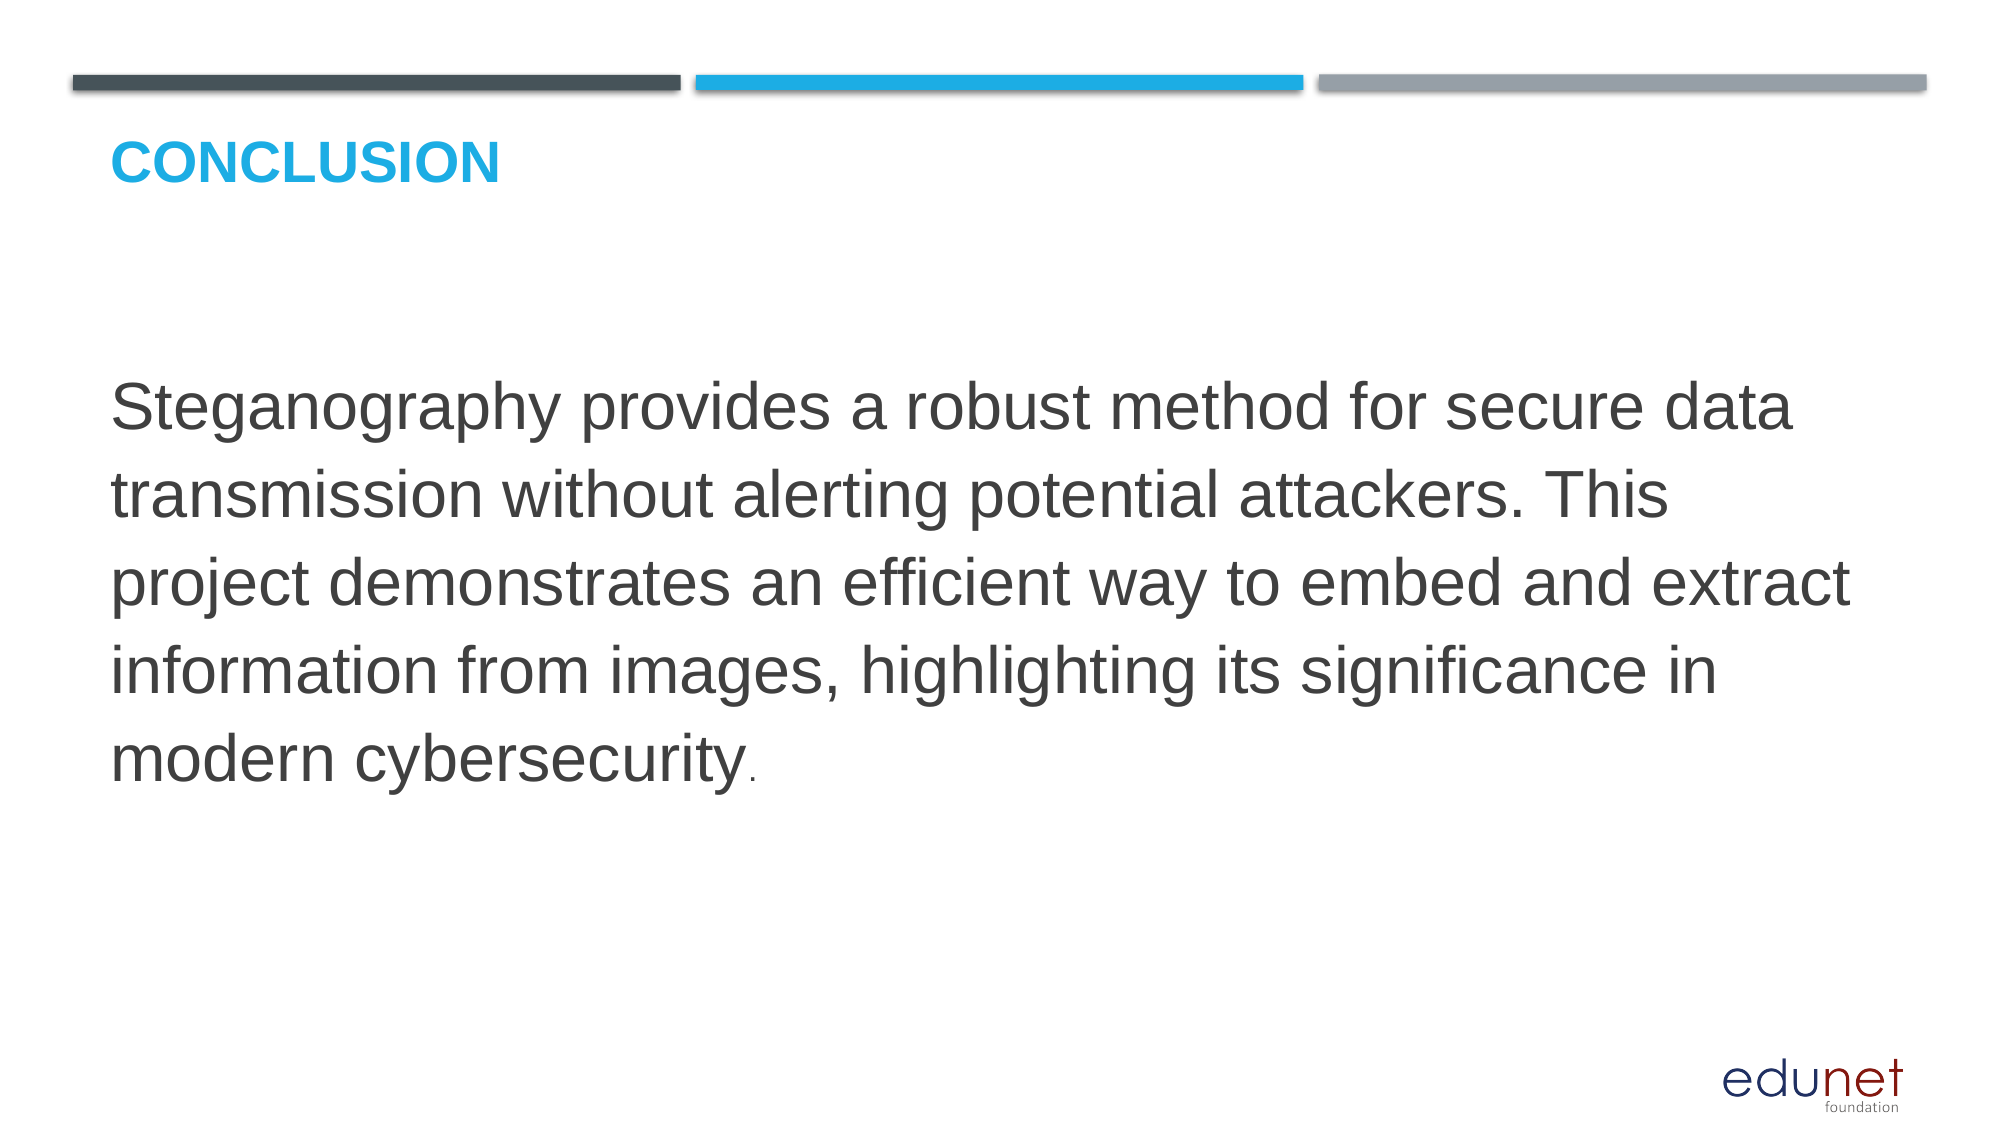

# Conclusion
Steganography provides a robust method for secure data transmission without alerting potential attackers. This project demonstrates an efficient way to embed and extract information from images, highlighting its significance in modern cybersecurity.